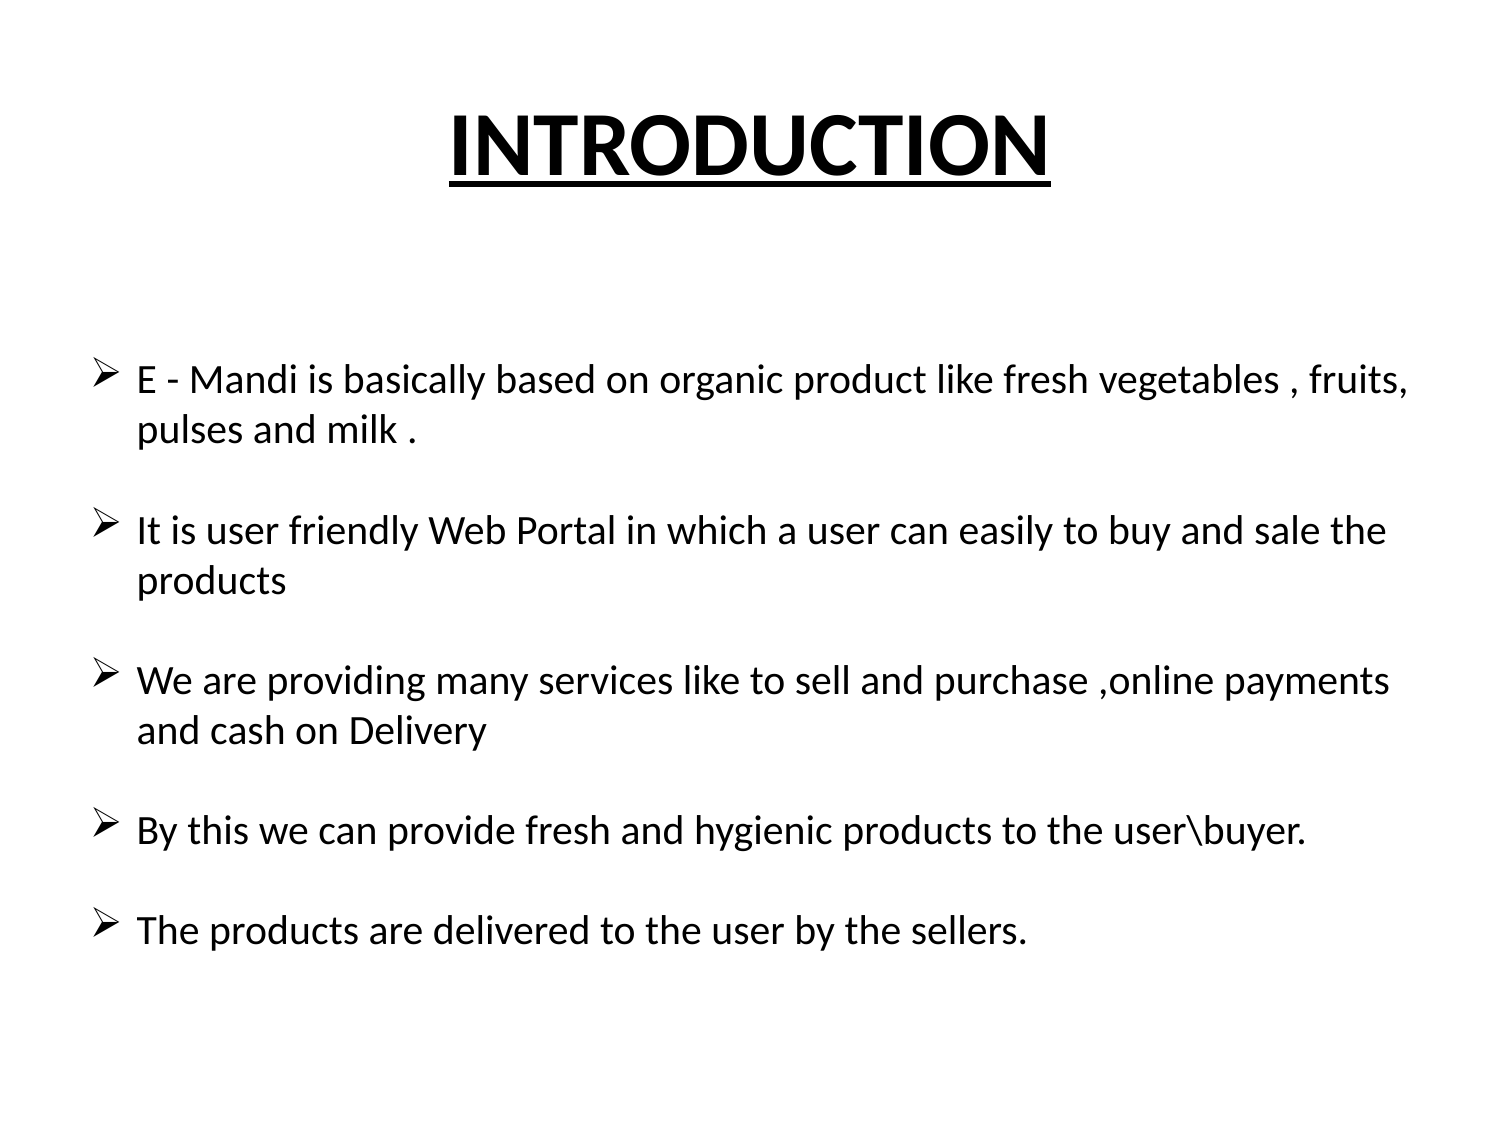

# INTRODUCTION

E - Mandi is basically based on organic product like fresh vegetables , fruits, pulses and milk .

It is user friendly Web Portal in which a user can easily to buy and sale the products

We are providing many services like to sell and purchase ,online payments and cash on Delivery

By this we can provide fresh and hygienic products to the user\buyer.

The products are delivered to the user by the sellers.